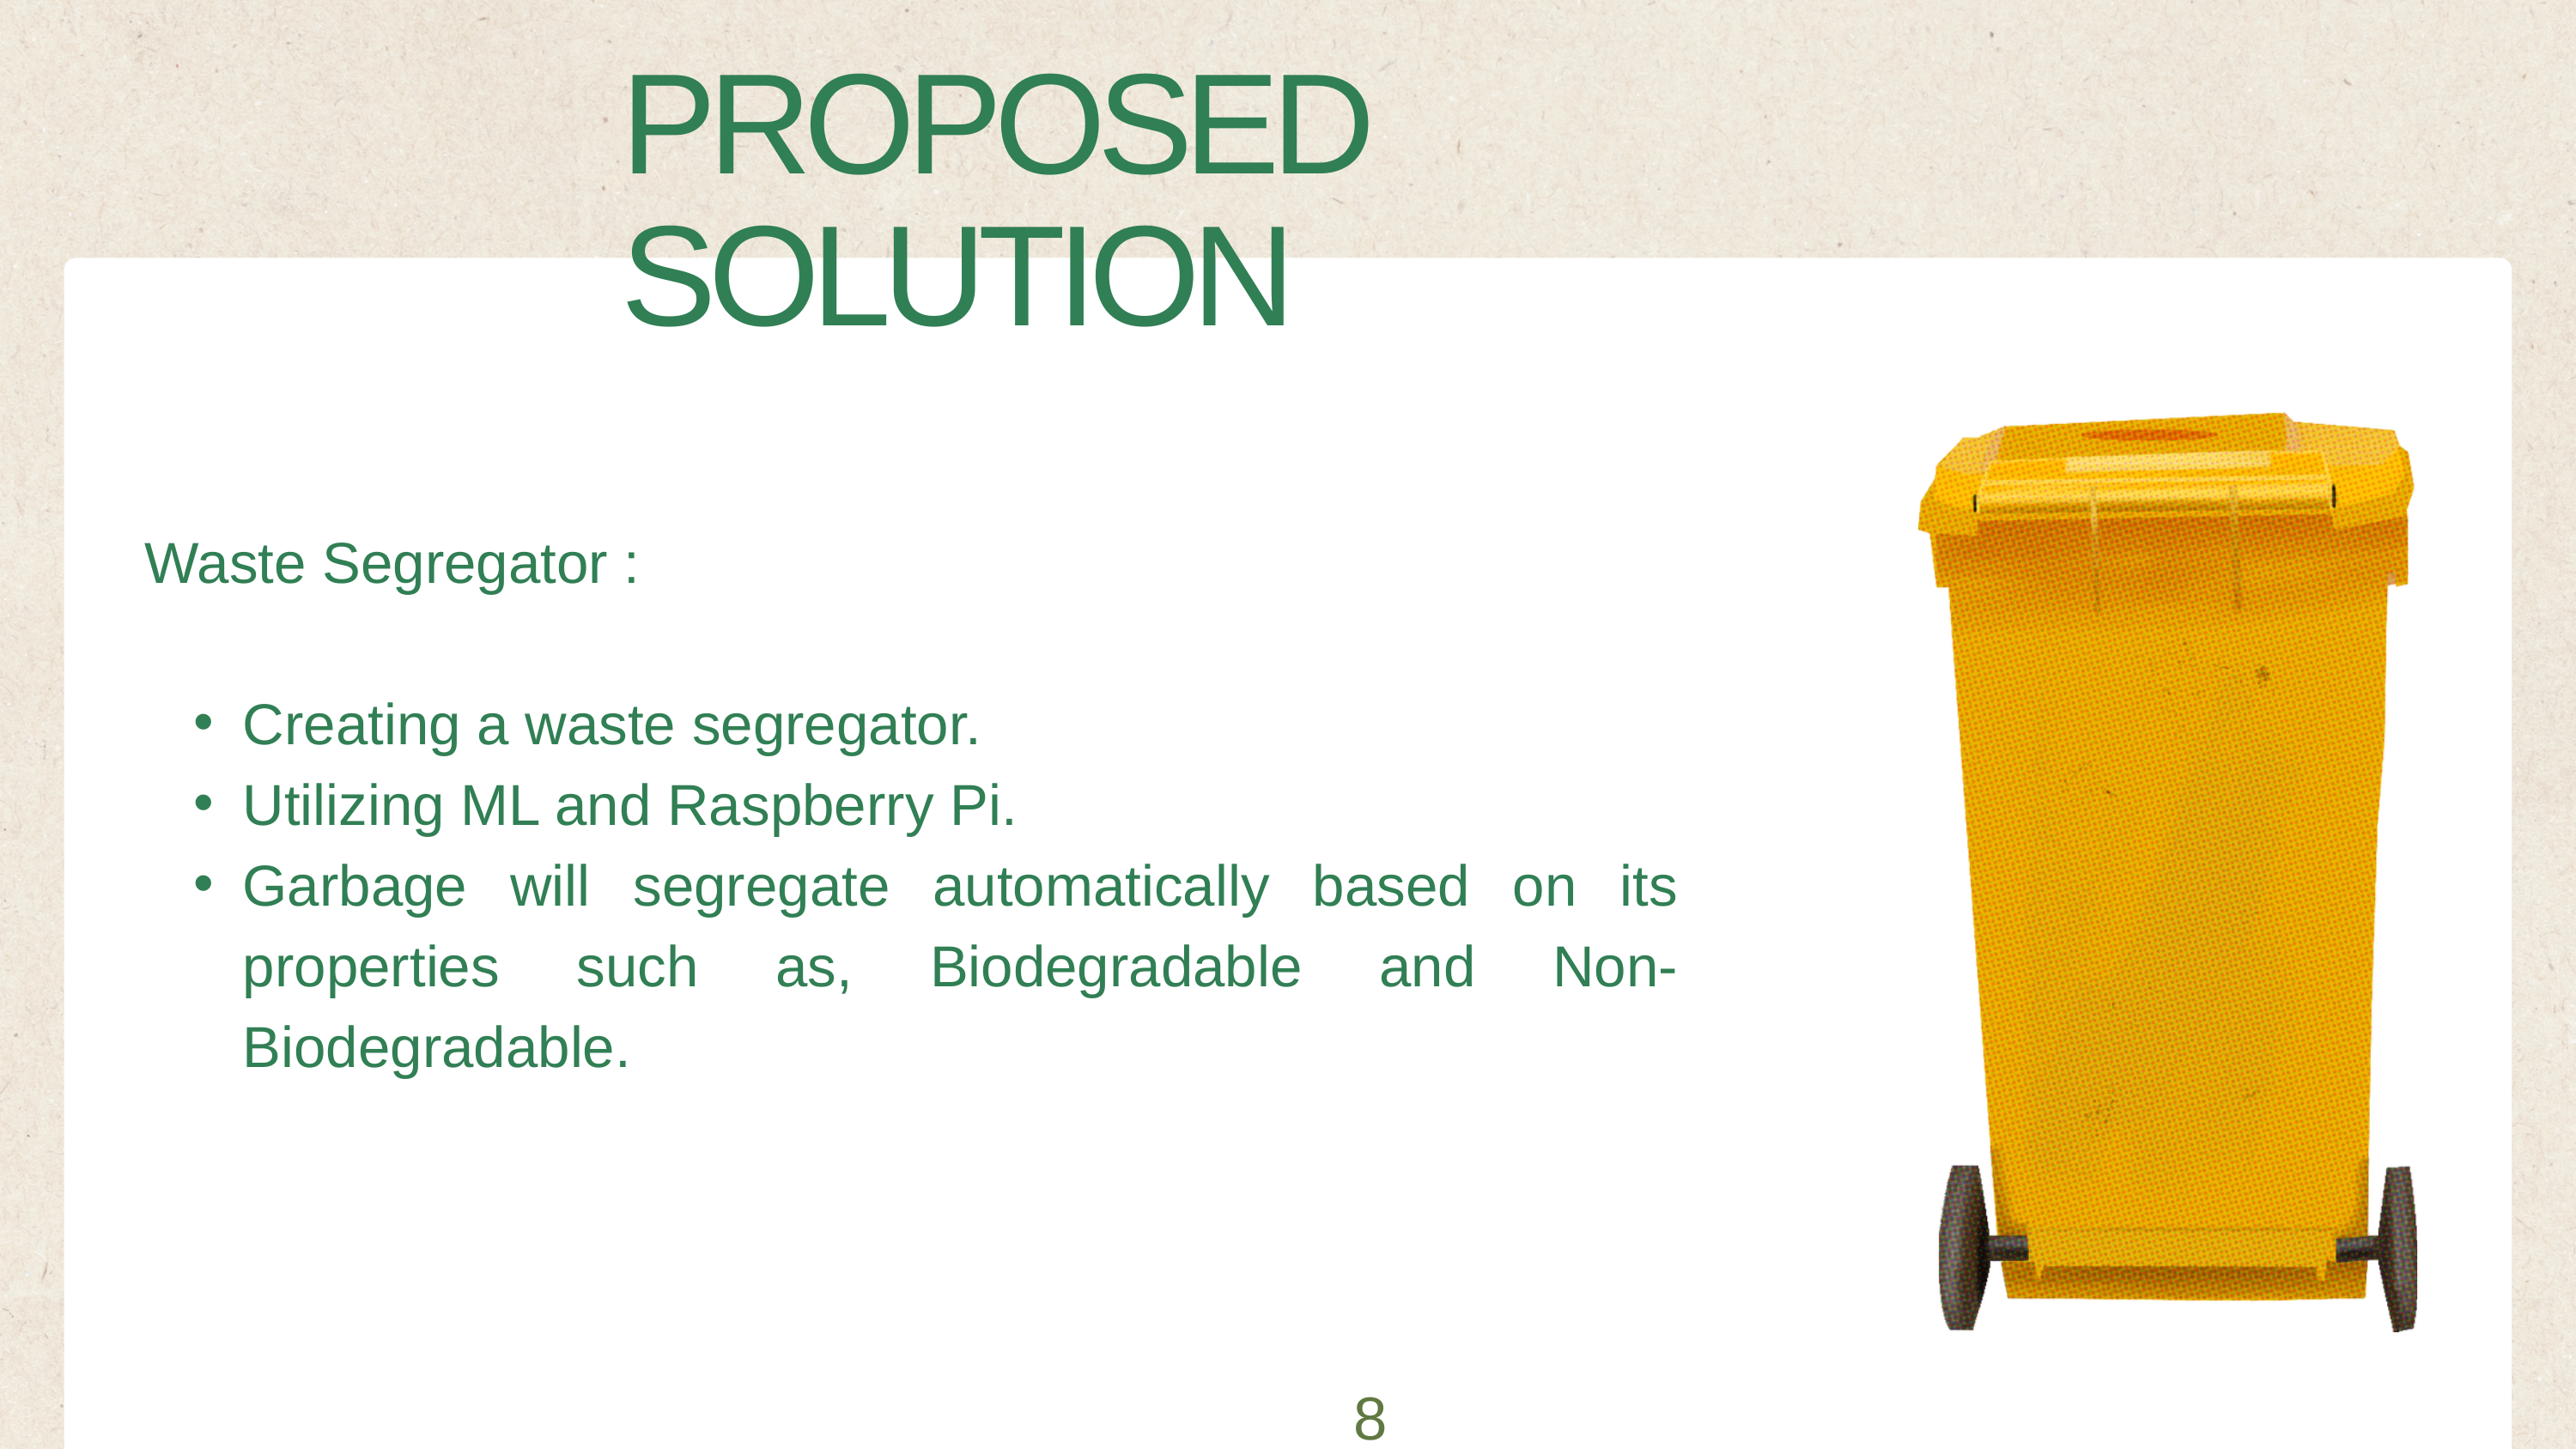

PROPOSED SOLUTION

Waste Segregator :

Creating a waste segregator.
Utilizing ML and Raspberry Pi.
Garbage will segregate automatically based on its properties such as, Biodegradable and Non-Biodegradable.

8